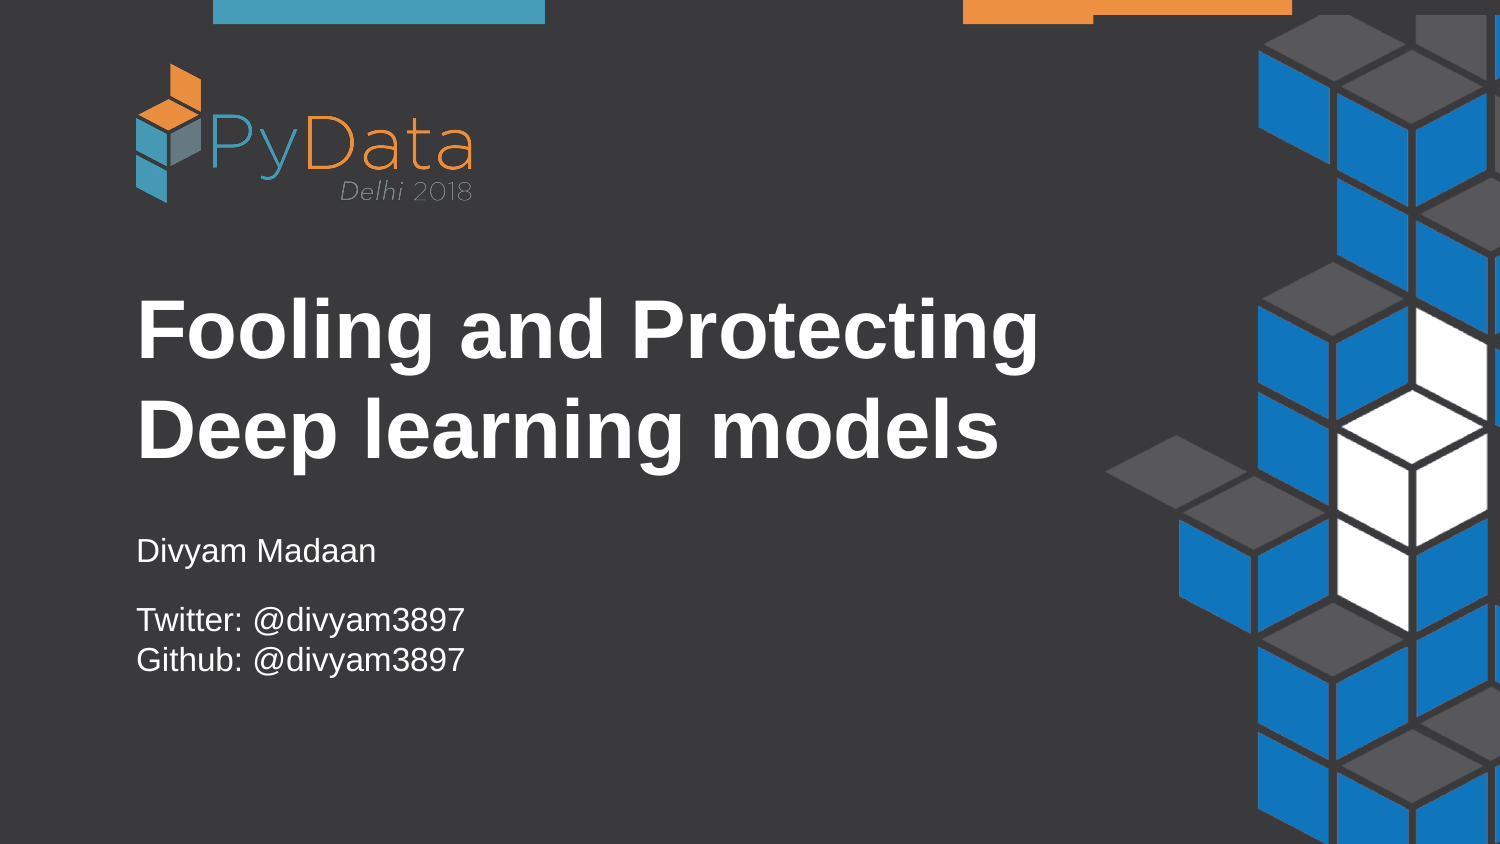

# Fooling and Protecting Deep learning models

Divyam Madaan

Twitter: @divyam3897
Github: @divyam3897